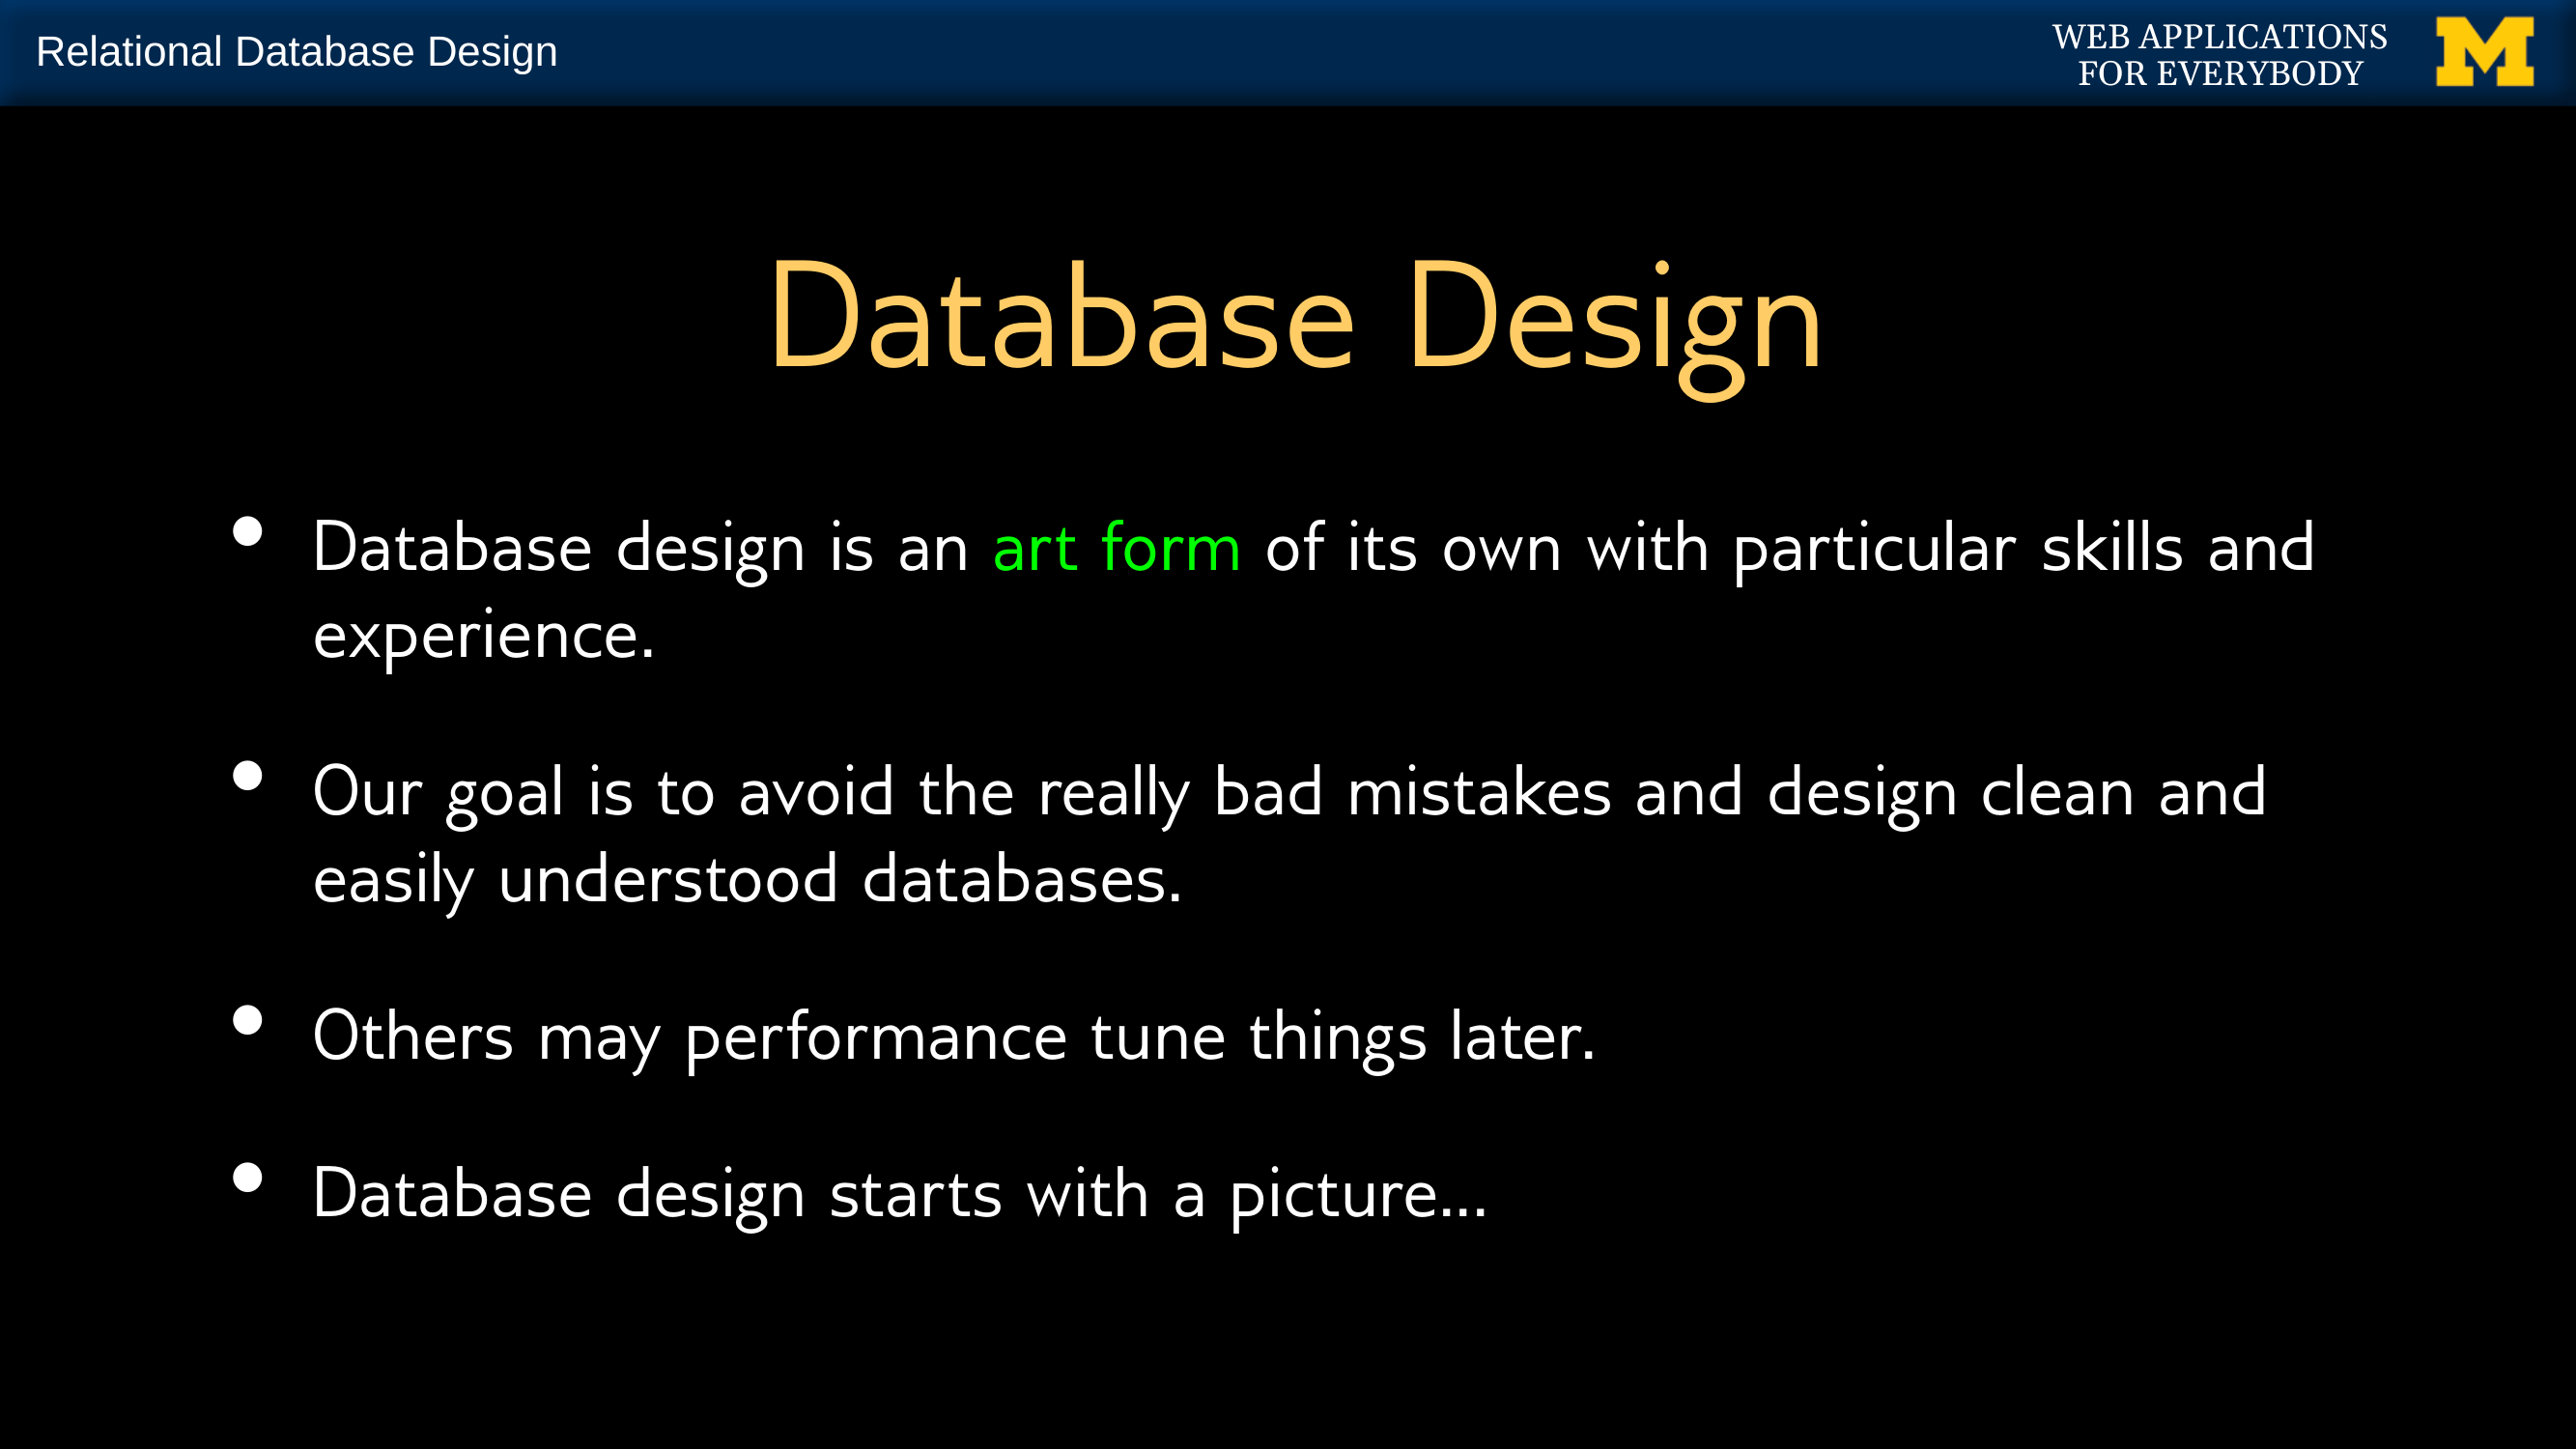

# Database Design
Database design is an art form of its own with particular skills and experience.
Our goal is to avoid the really bad mistakes and design clean and easily understood databases.
Others may performance tune things later.
Database design starts with a picture...